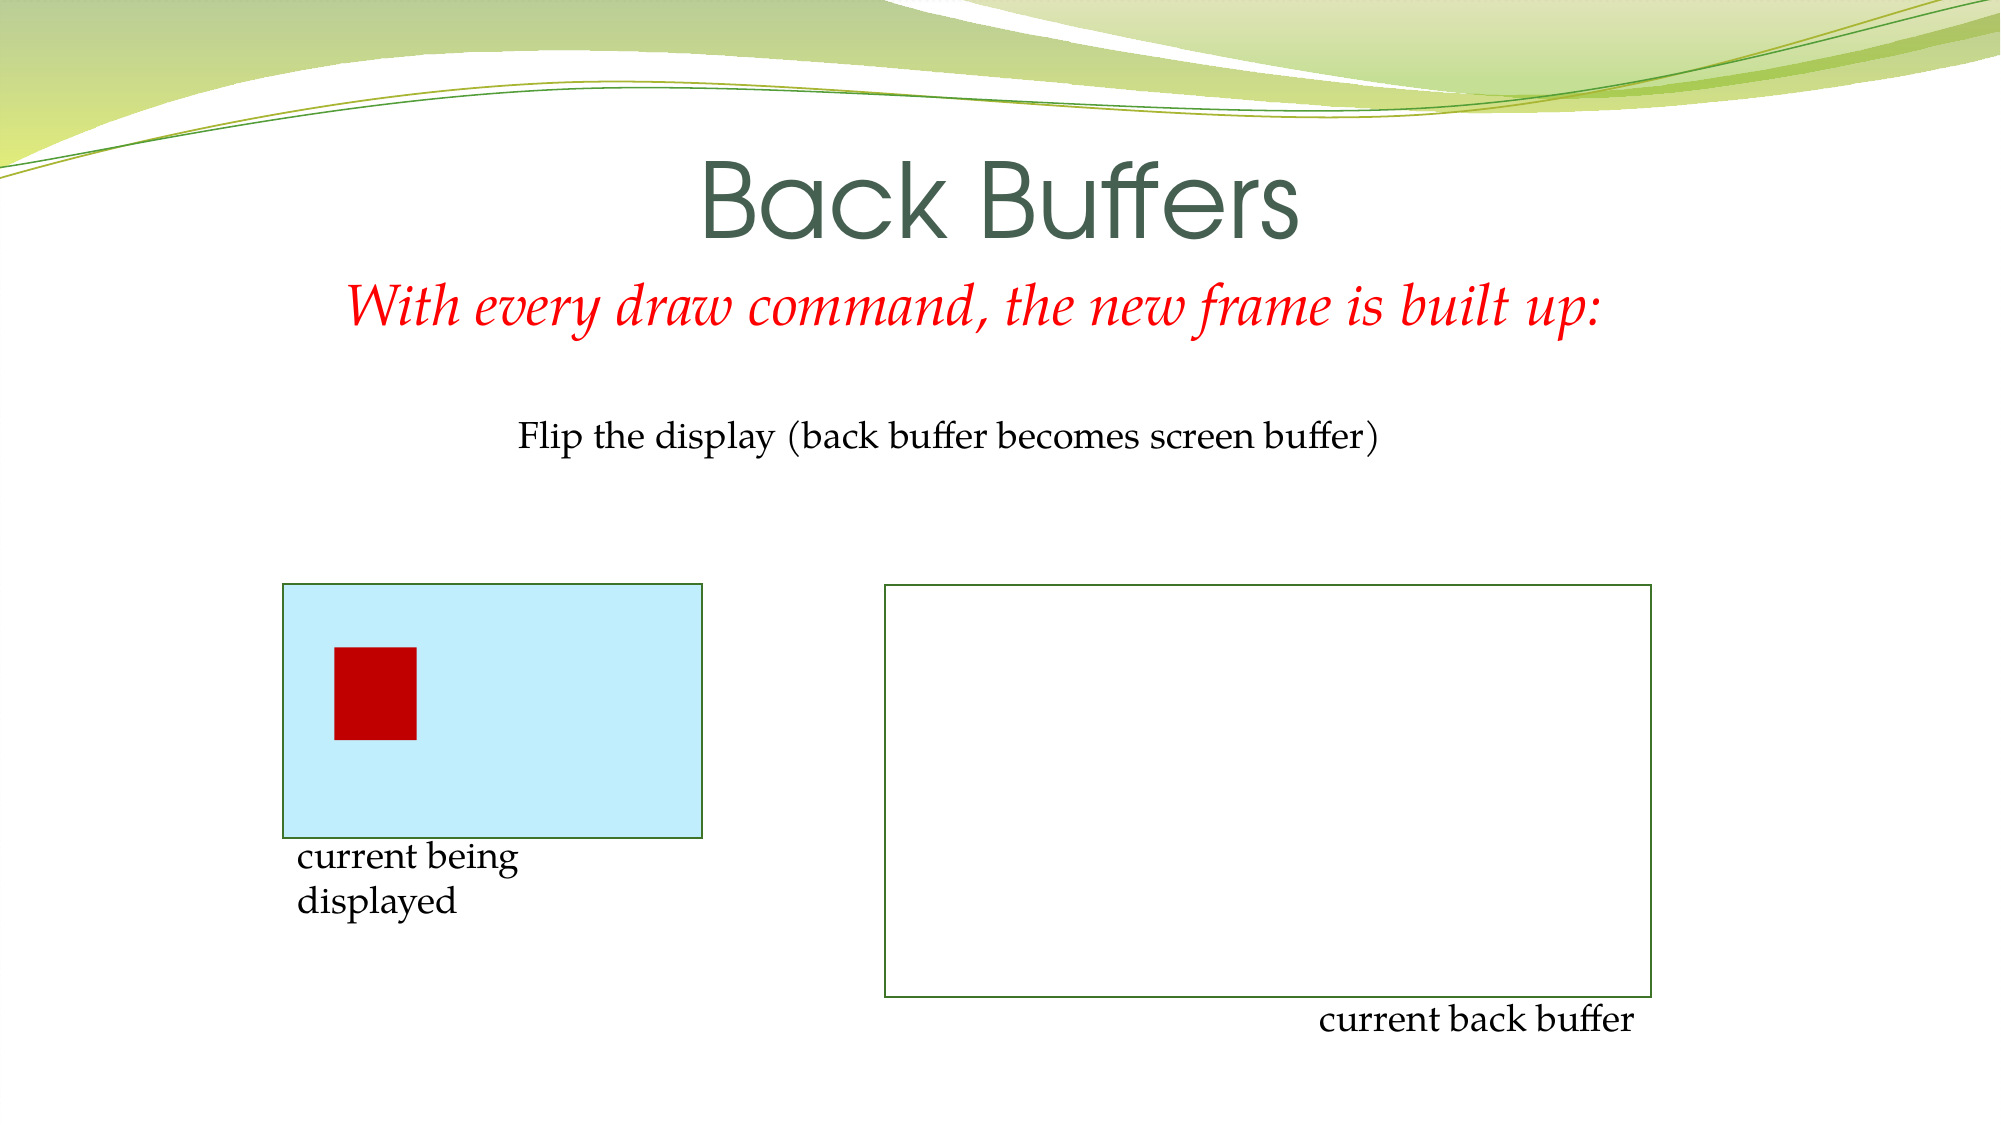

# Back Buffers
With every draw command, the new frame is built up:
Flip the display (back buffer becomes screen buffer)

current being displayed
current back buffer